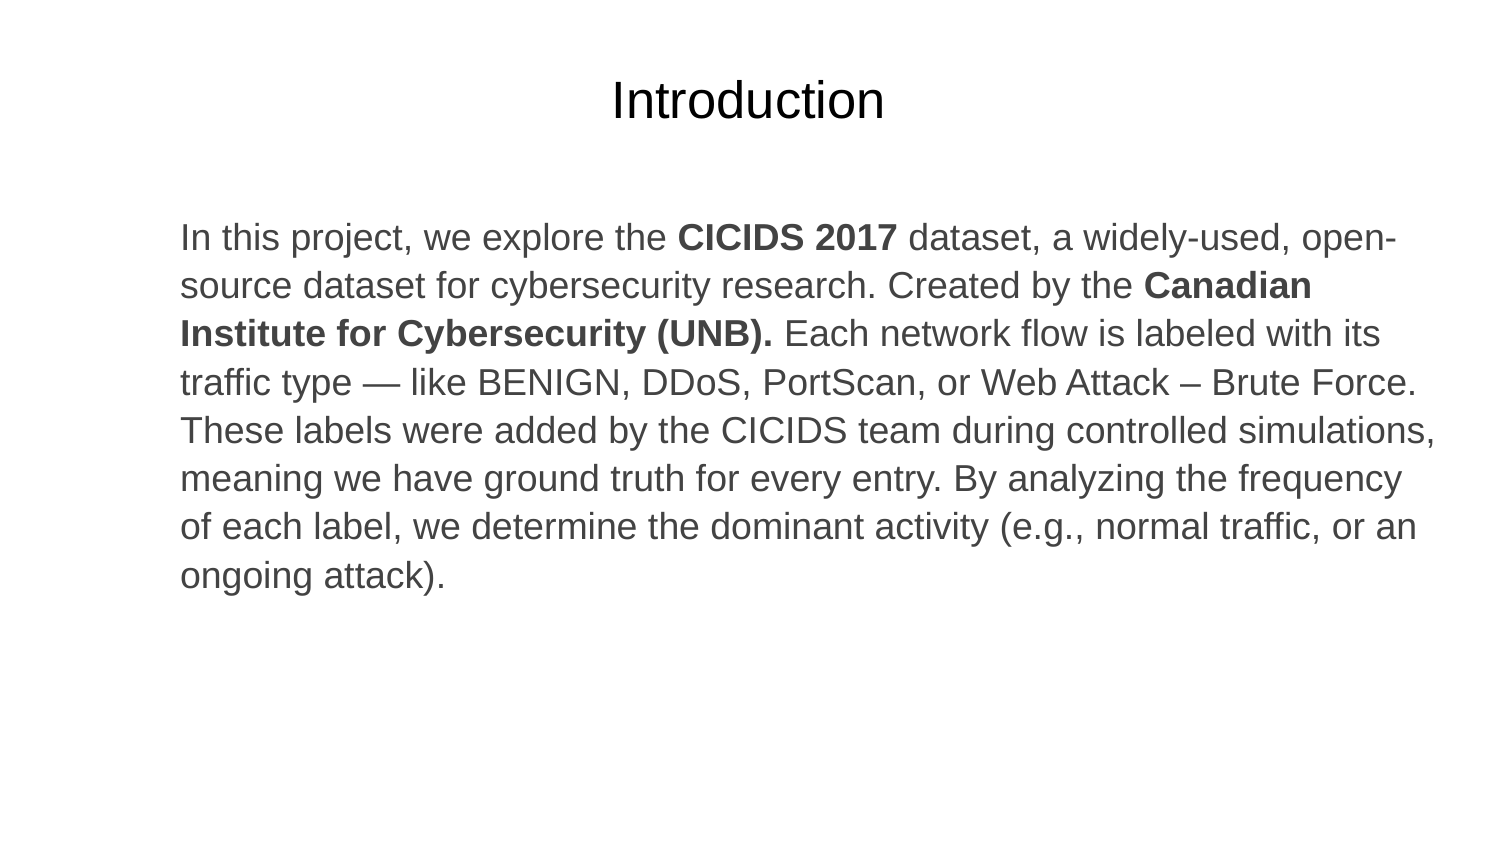

# Introduction

In this project, we explore the CICIDS 2017 dataset, a widely-used, open-source dataset for cybersecurity research. Created by the Canadian Institute for Cybersecurity (UNB). Each network flow is labeled with its traffic type — like BENIGN, DDoS, PortScan, or Web Attack – Brute Force. These labels were added by the CICIDS team during controlled simulations, meaning we have ground truth for every entry. By analyzing the frequency of each label, we determine the dominant activity (e.g., normal traffic, or an ongoing attack).